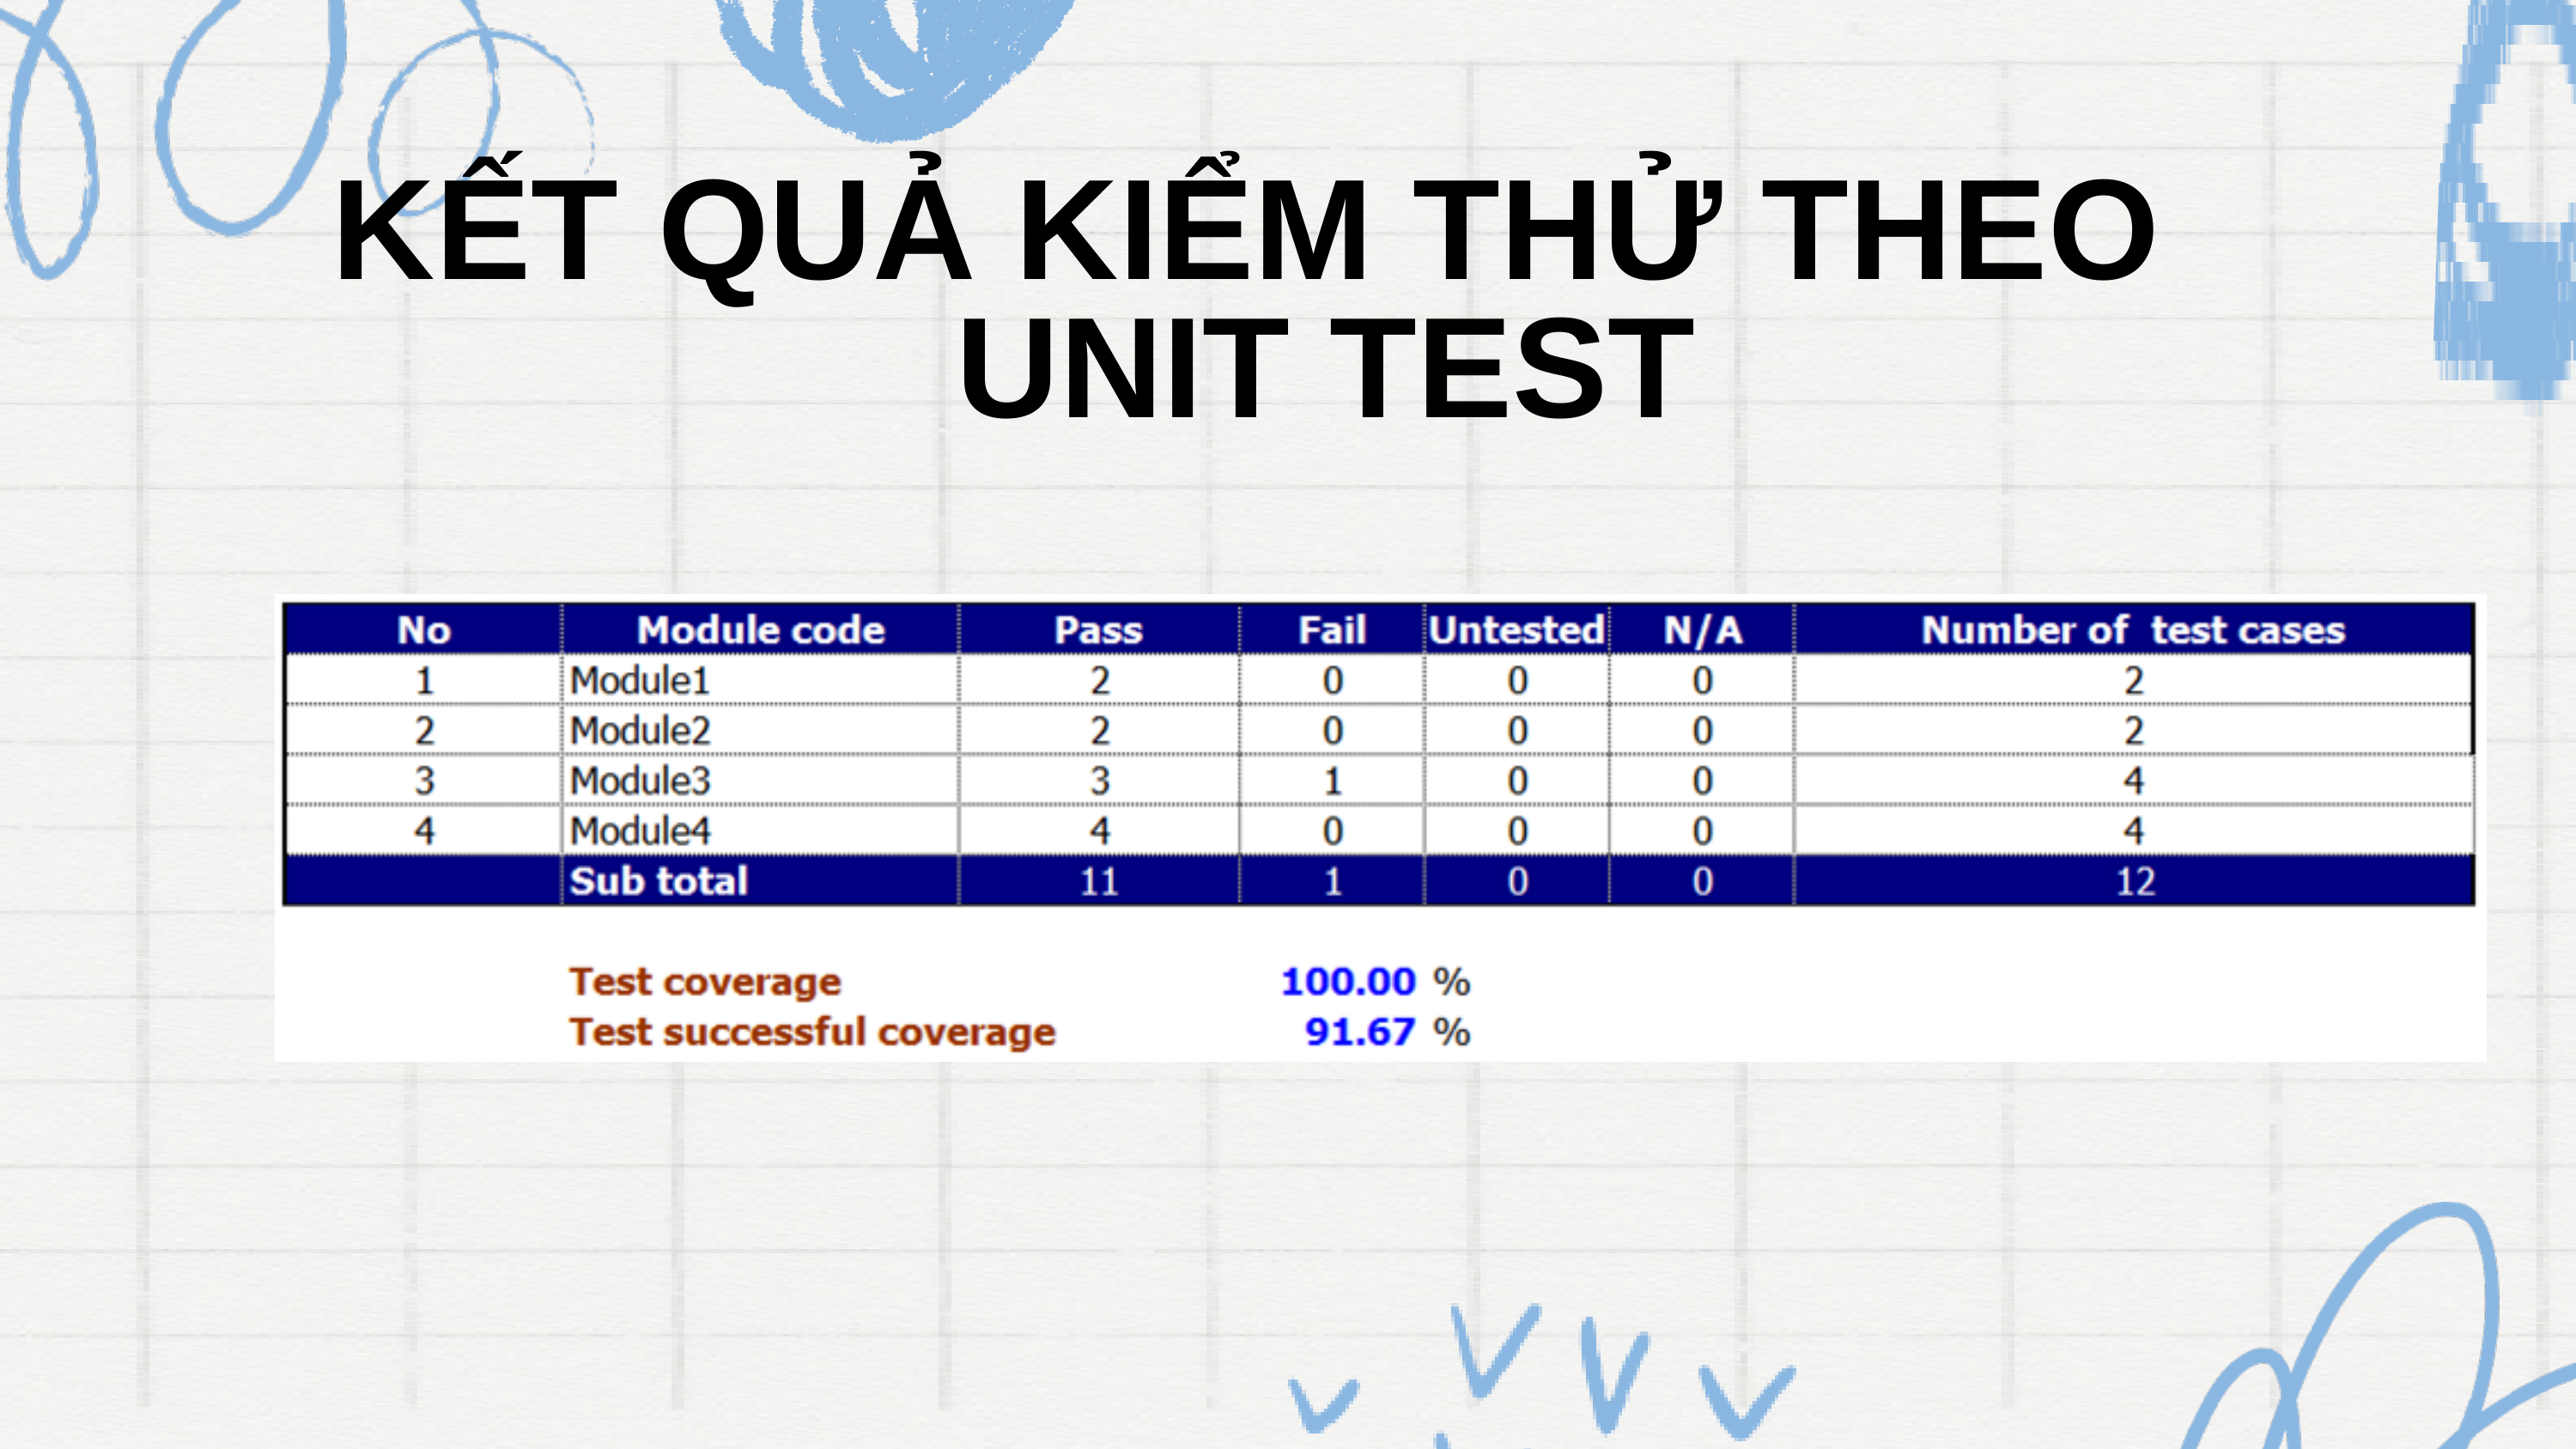

KẾT QUẢ KIỂM THỬ THEO     UNIT TEST